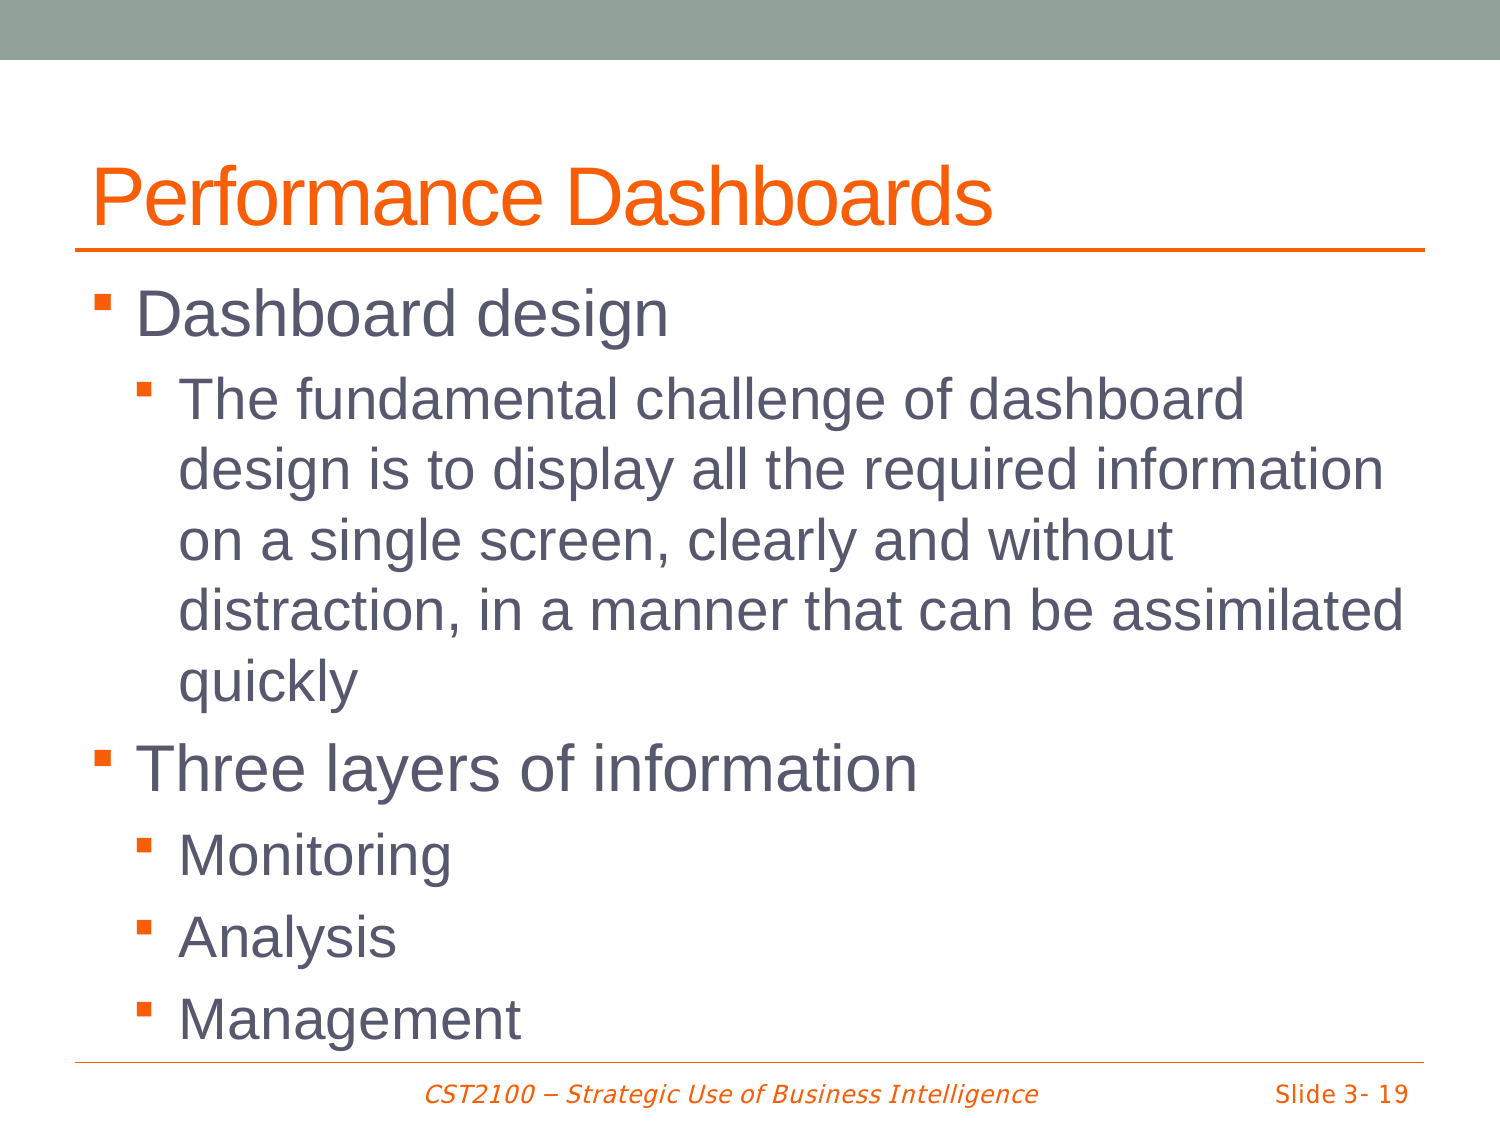

# Performance Dashboards
Dashboard design
The fundamental challenge of dashboard design is to display all the required information on a single screen, clearly and without distraction, in a manner that can be assimilated quickly
Three layers of information
Monitoring
Analysis
Management